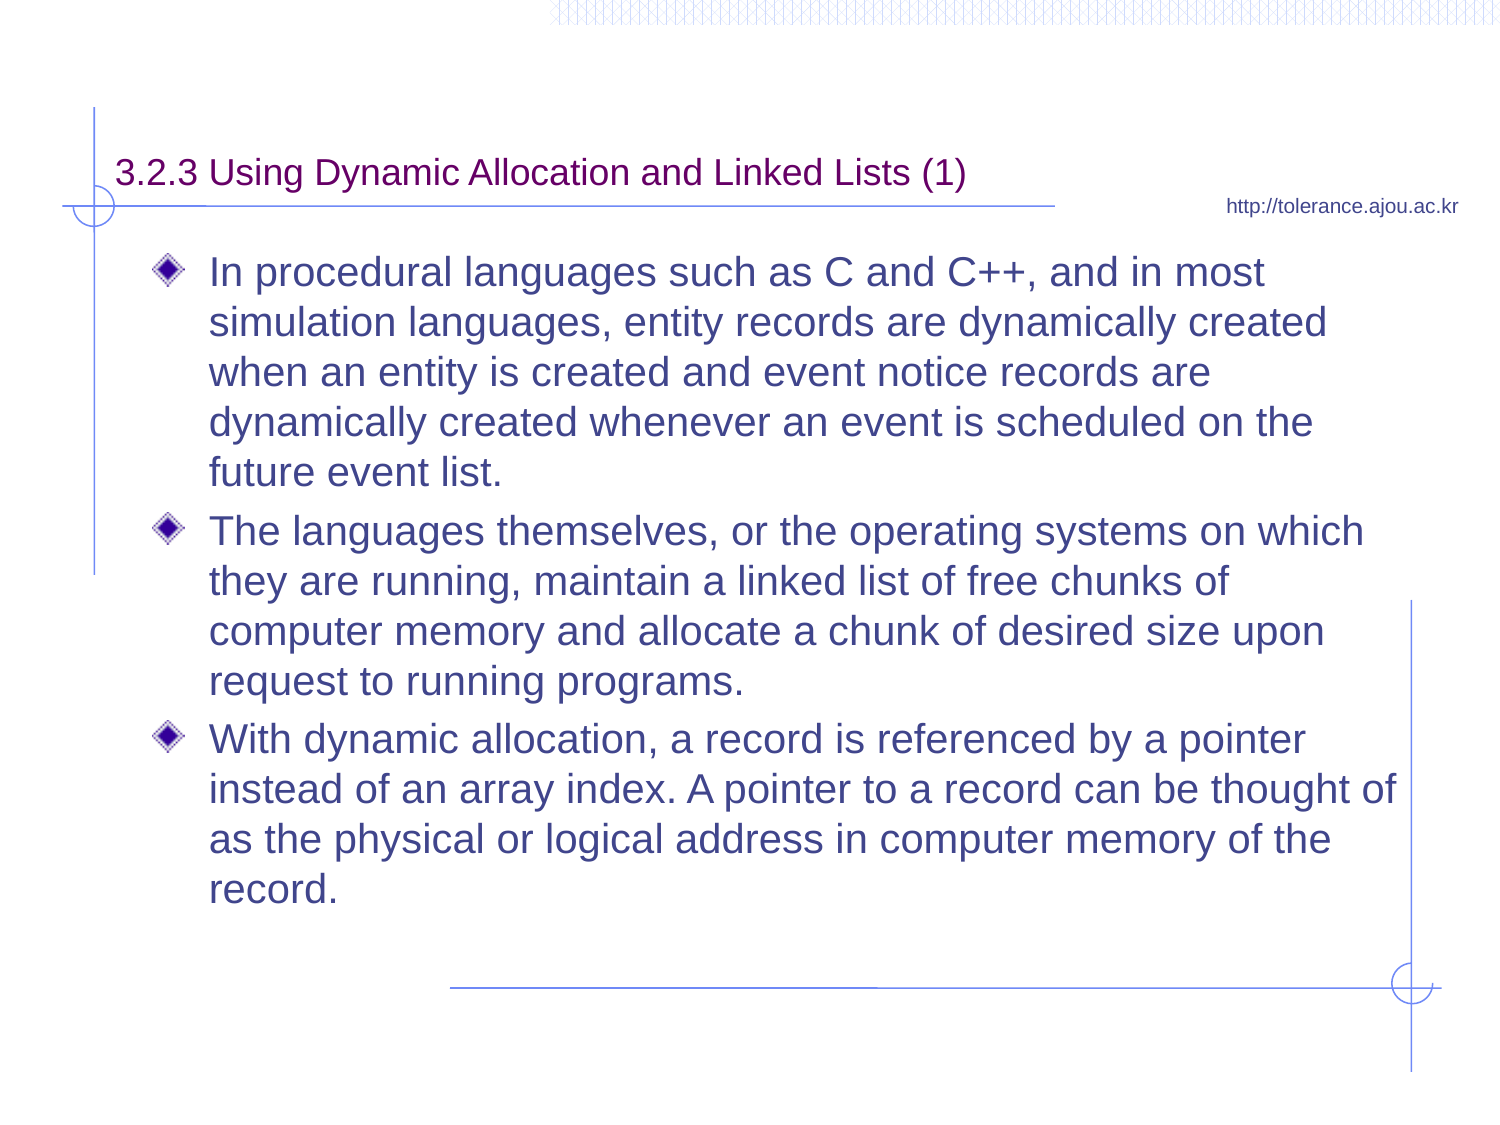

# 3.2.3 Using Dynamic Allocation and Linked Lists (1)
In procedural languages such as C and C++, and in most simulation languages, entity records are dynamically created when an entity is created and event notice records are dynamically created whenever an event is scheduled on the future event list.
The languages themselves, or the operating systems on which they are running, maintain a linked list of free chunks of computer memory and allocate a chunk of desired size upon request to running programs.
With dynamic allocation, a record is referenced by a pointer instead of an array index. A pointer to a record can be thought of as the physical or logical address in computer memory of the record.